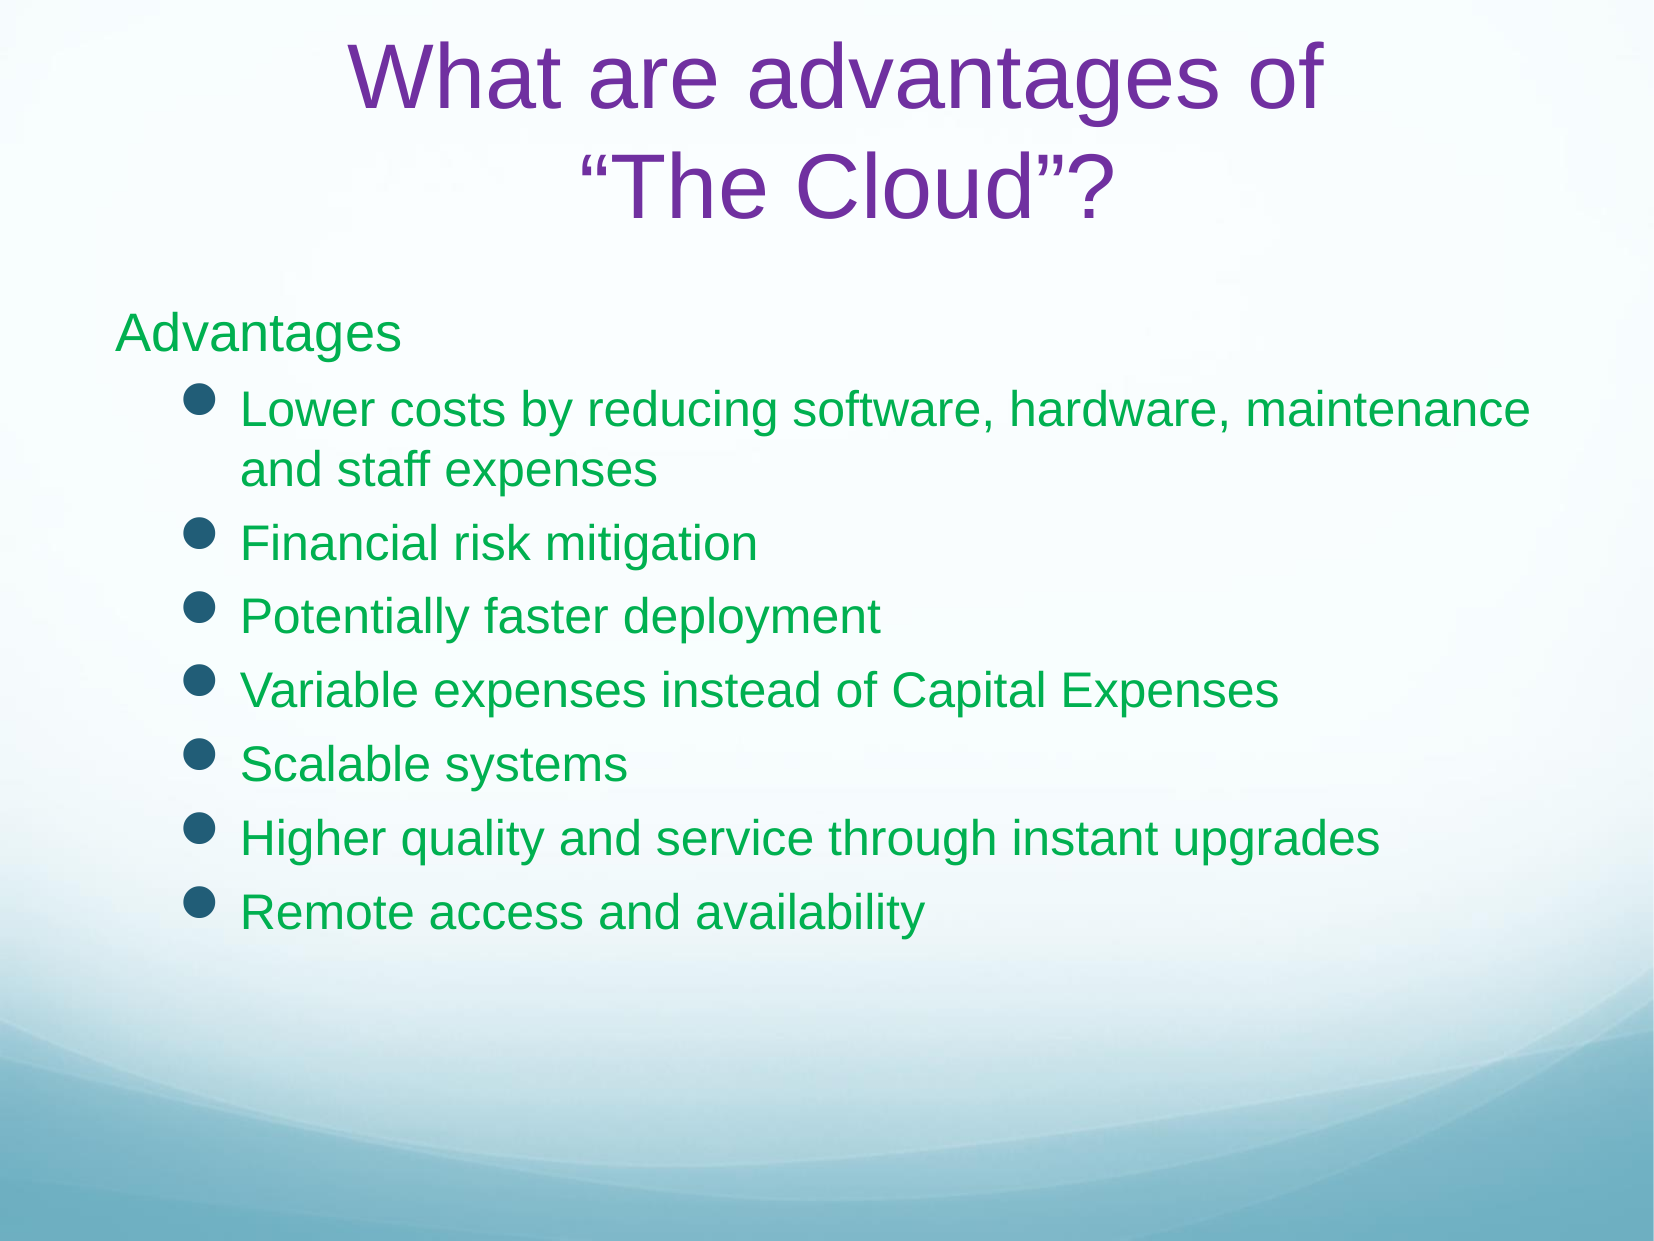

# What are advantages of “The Cloud”?
Advantages
Lower costs by reducing software, hardware, maintenance and staff expenses
Financial risk mitigation
Potentially faster deployment
Variable expenses instead of Capital Expenses
Scalable systems
Higher quality and service through instant upgrades
Remote access and availability